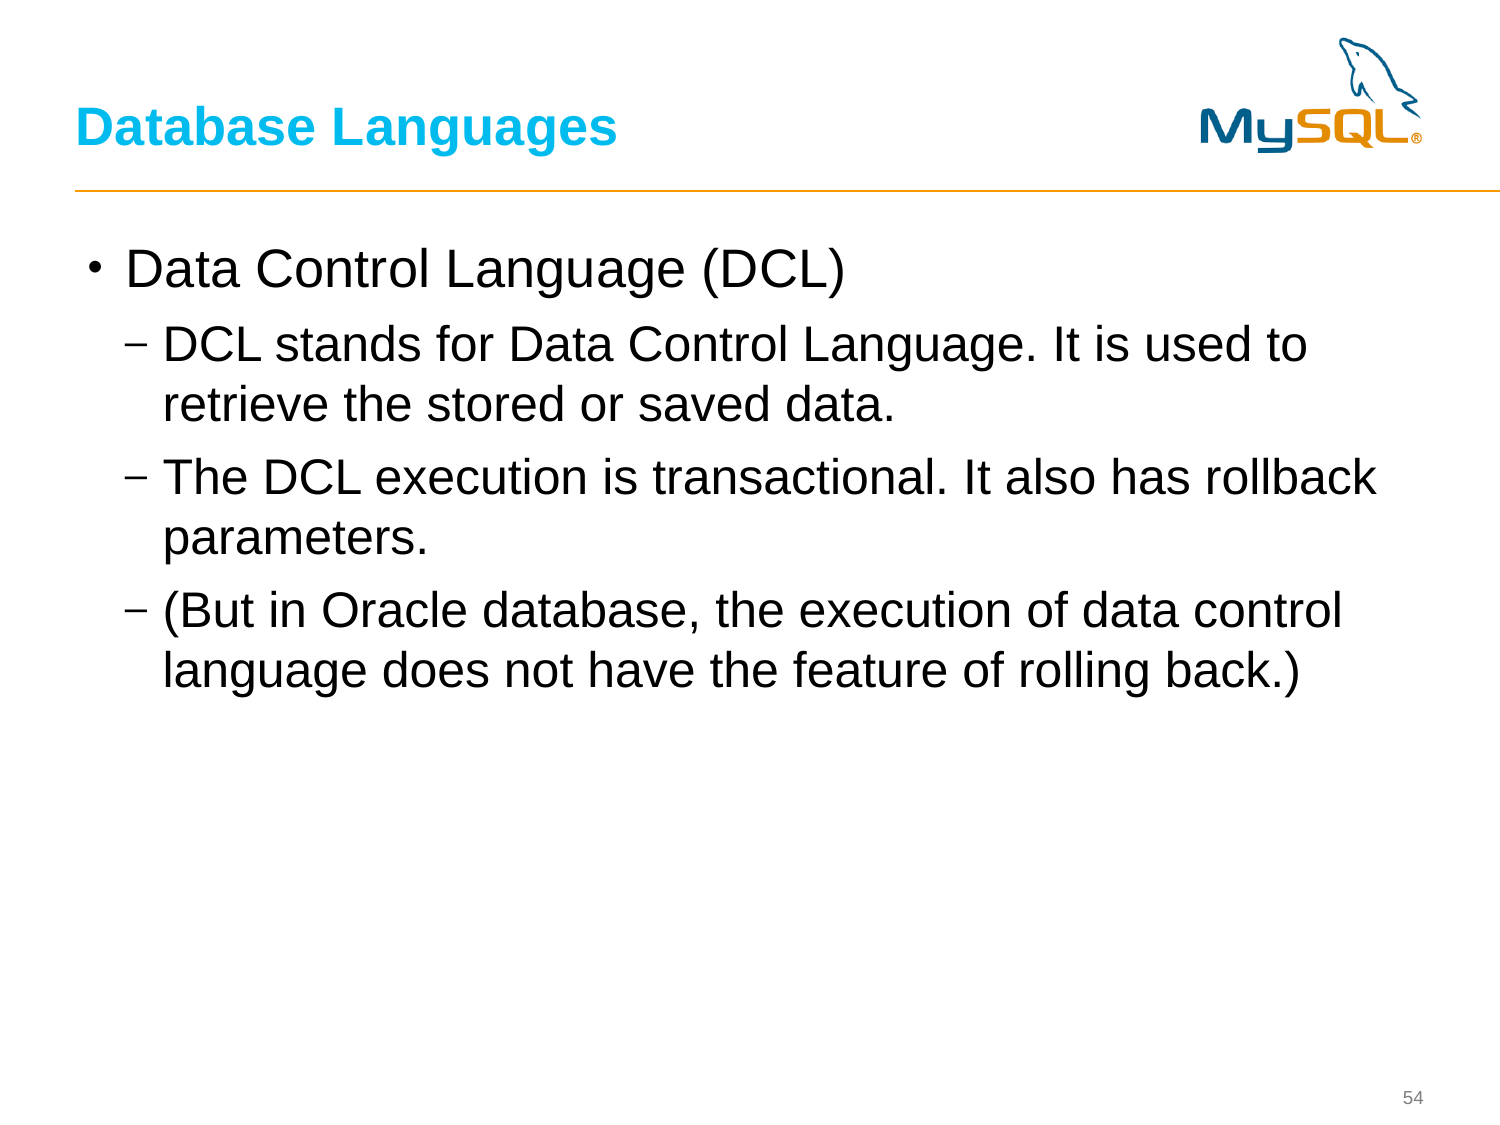

# Database Languages
Data Control Language (DCL)
DCL stands for Data Control Language. It is used to retrieve the stored or saved data.
The DCL execution is transactional. It also has rollback parameters.
(But in Oracle database, the execution of data control language does not have the feature of rolling back.)